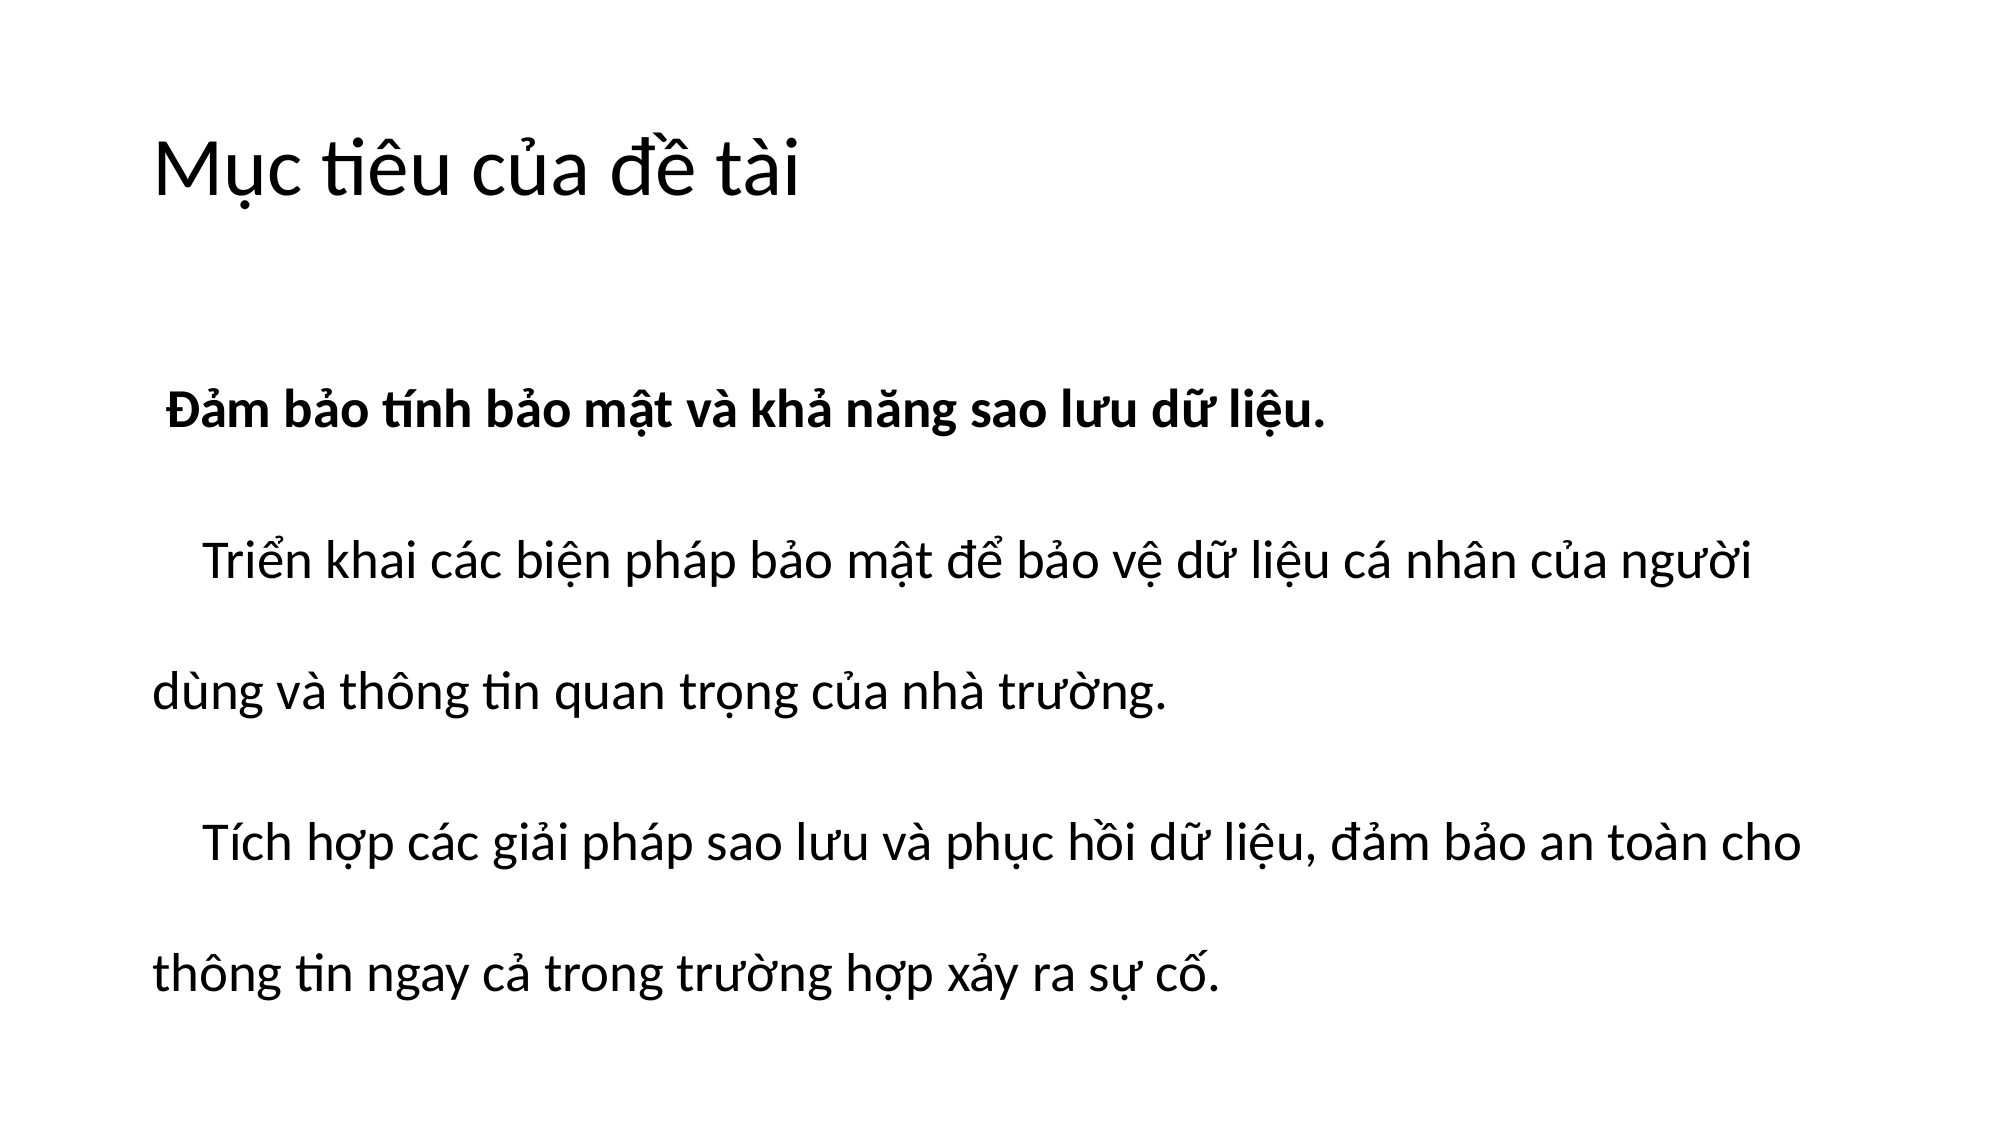

# Mục tiêu của đề tài
 Đảm bảo tính bảo mật và khả năng sao lưu dữ liệu.
    Triển khai các biện pháp bảo mật để bảo vệ dữ liệu cá nhân của người dùng và thông tin quan trọng của nhà trường.
    Tích hợp các giải pháp sao lưu và phục hồi dữ liệu, đảm bảo an toàn cho thông tin ngay cả trong trường hợp xảy ra sự cố.